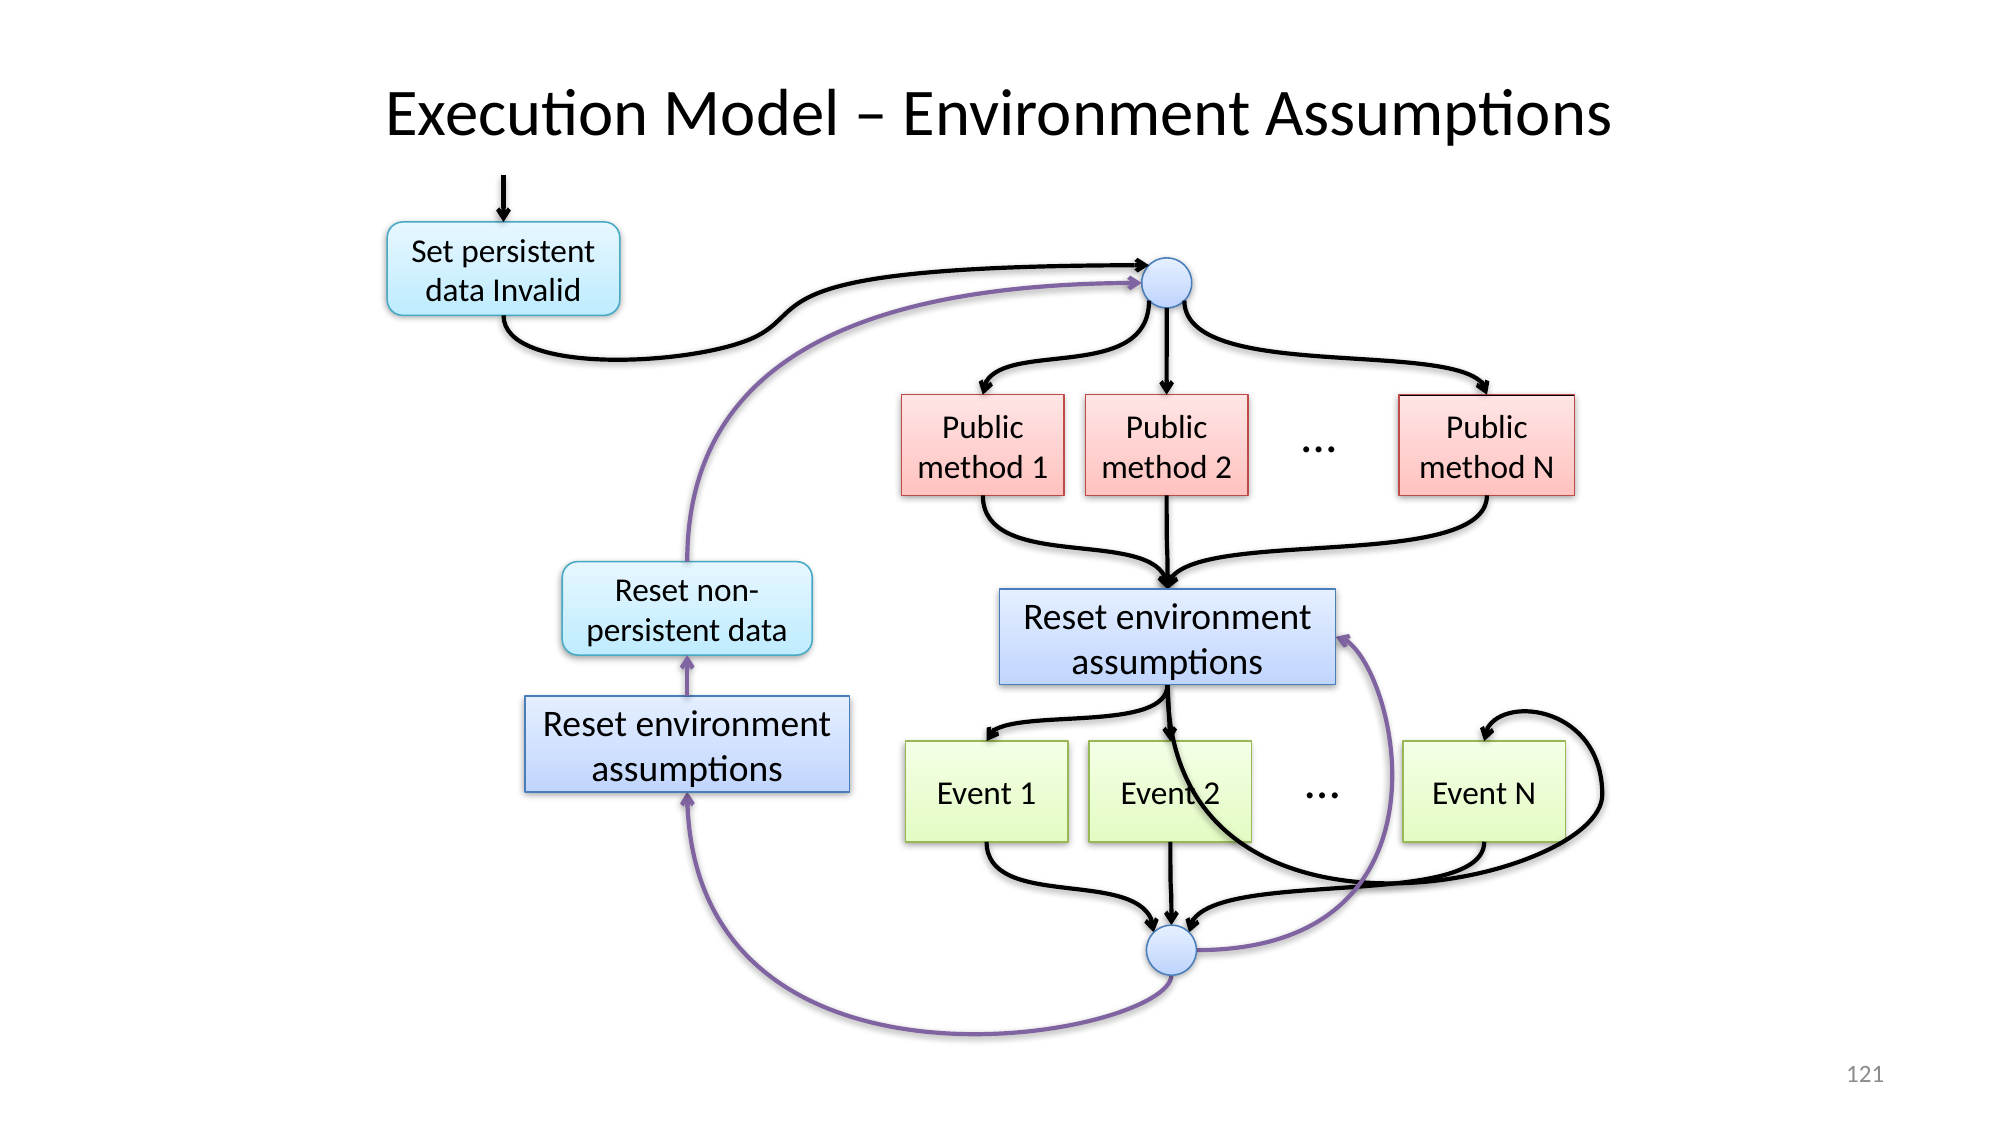

# Execution Model – Environment Assumptions
Set persistent data Invalid

…
Public method N
Public method 1
Public method 2
Reset non-persistent data
Reset environment
assumptions
Reset environment
assumptions
…
Event N
Event 1
Event 2

121